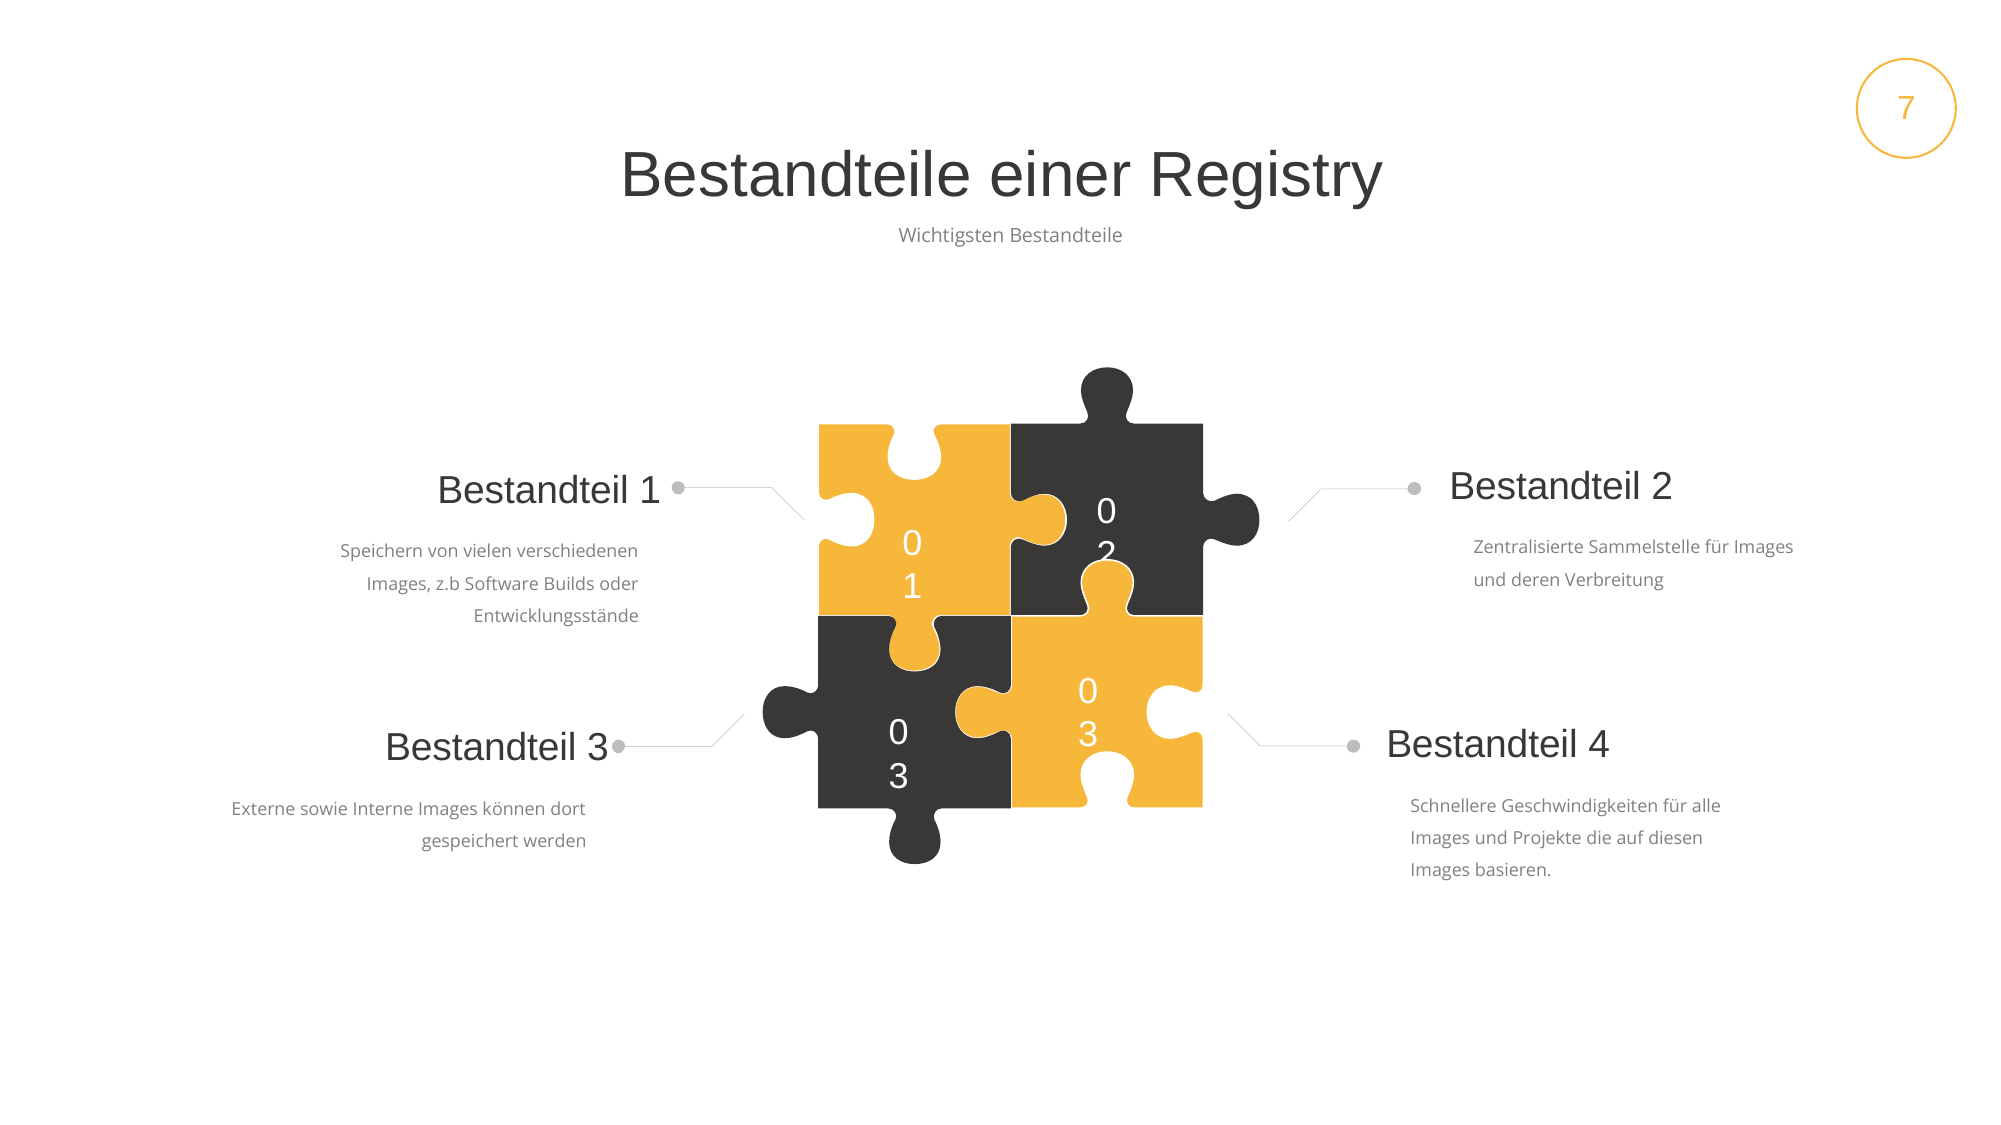

7
Bestandteile einer Registry
Wichtigsten Bestandteile

02

01
Bestandteil 2
Zentralisierte Sammelstelle für Images und deren Verbreitung
Bestandteil 1
Speichern von vielen verschiedenen Images, z.b Software Builds oder Entwicklungsstände

03

03
Bestandteil 4
Schnellere Geschwindigkeiten für alle Images und Projekte die auf diesen Images basieren.

Bestandteil 3
Externe sowie Interne Images können dort gespeichert werden